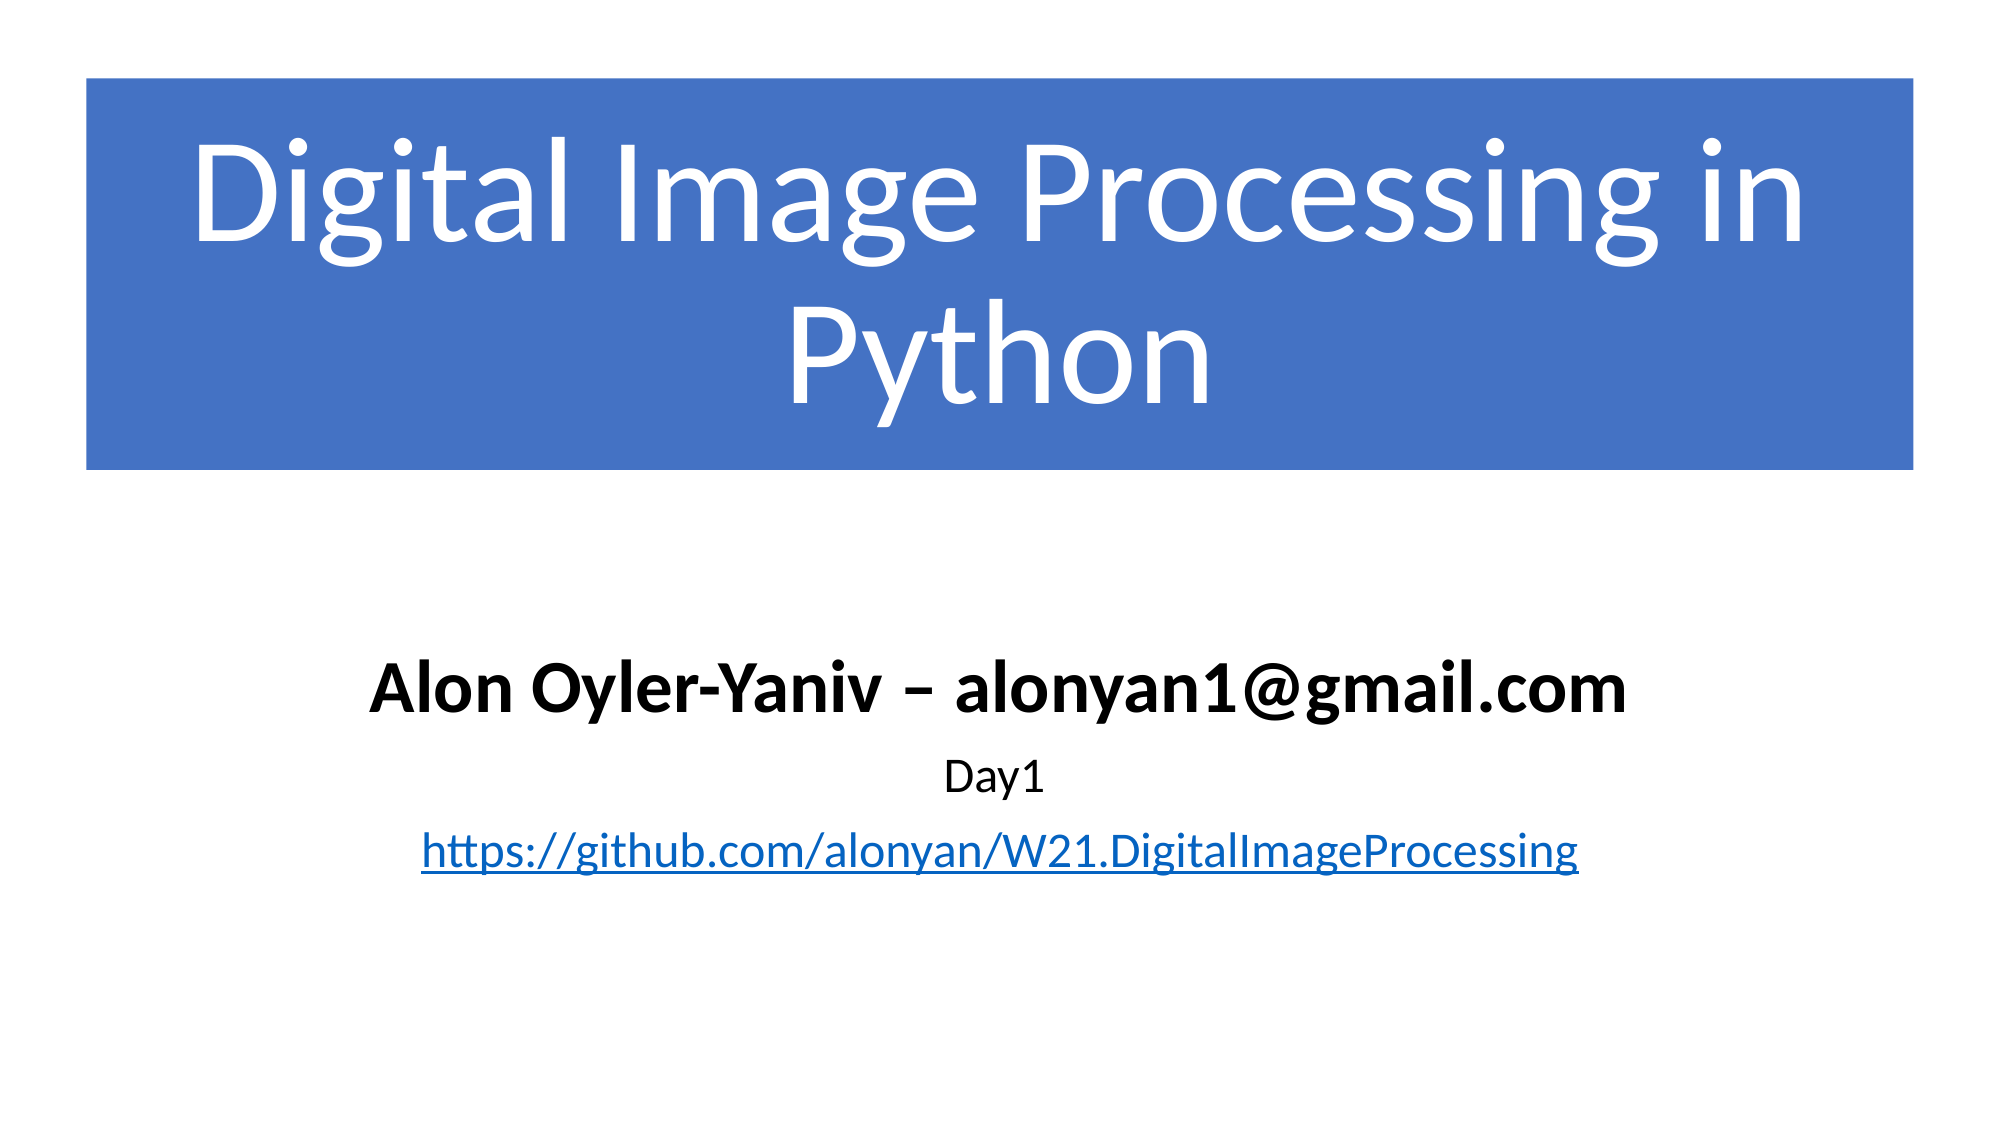

# Digital Image Processing in Python
Alon Oyler-Yaniv – alonyan1@gmail.com
Day1
https://github.com/alonyan/W21.DigitalImageProcessing